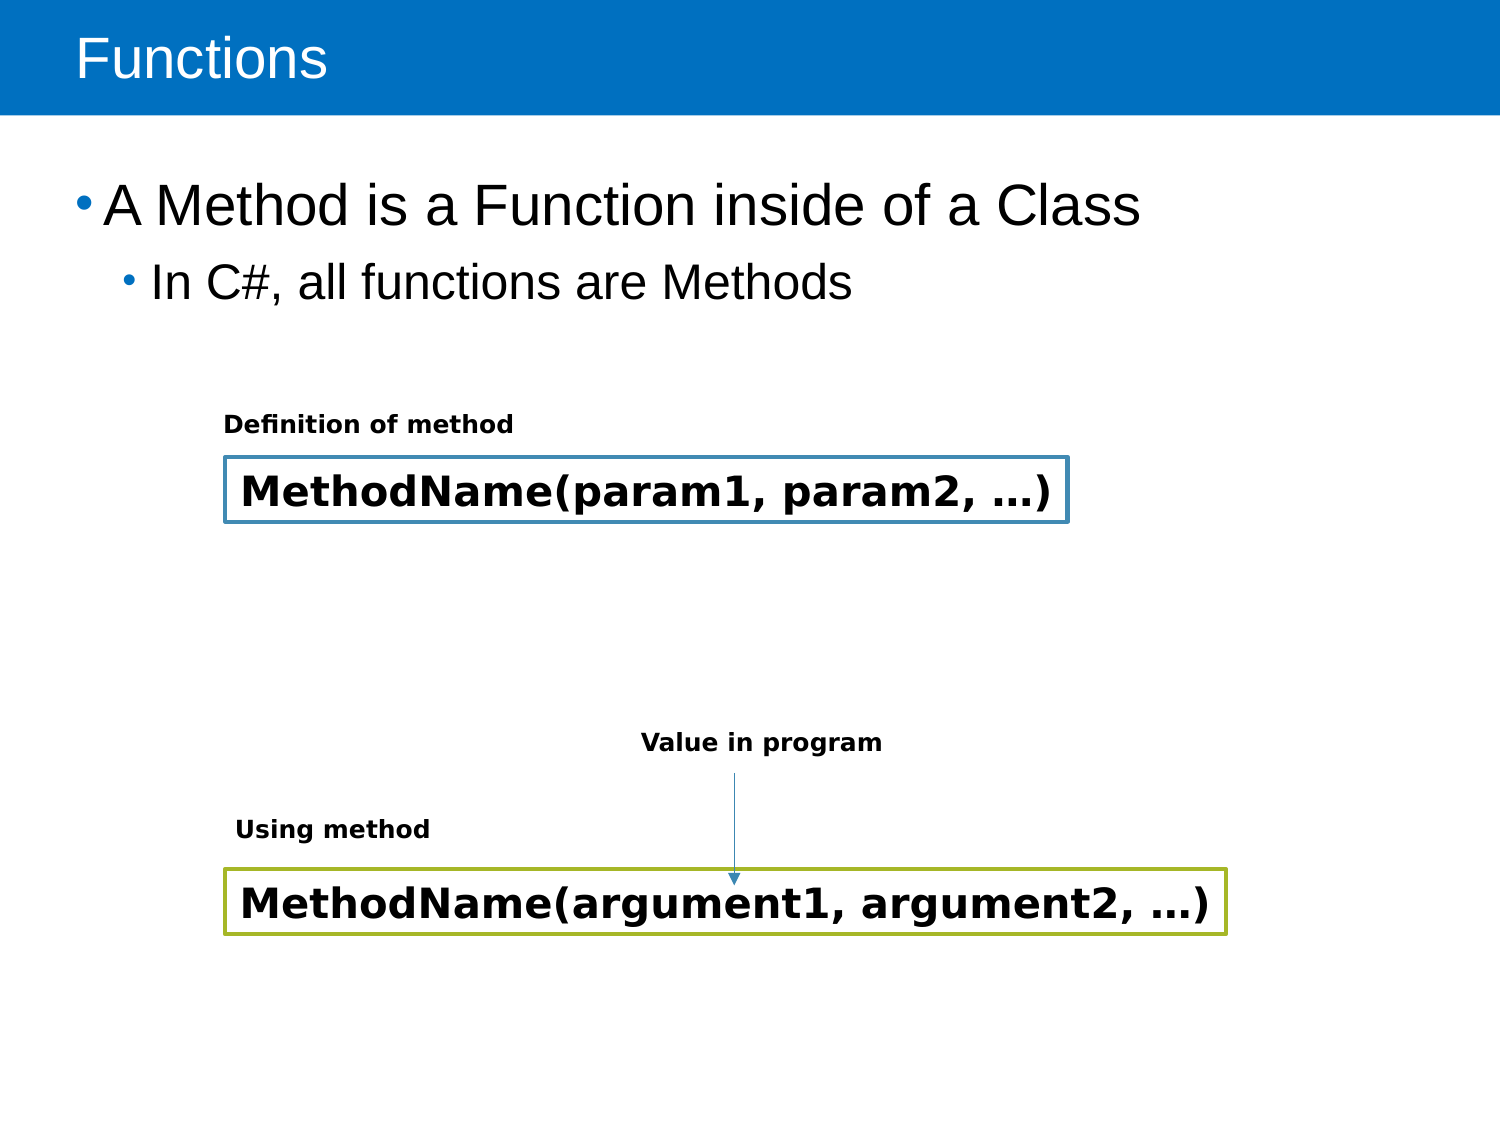

# Functions
A Method is a Function inside of a Class
In C#, all functions are Methods
Definition of method

MethodName(param1, param2, …)
Value in program
Using method

MethodName(argument1, argument2, …)